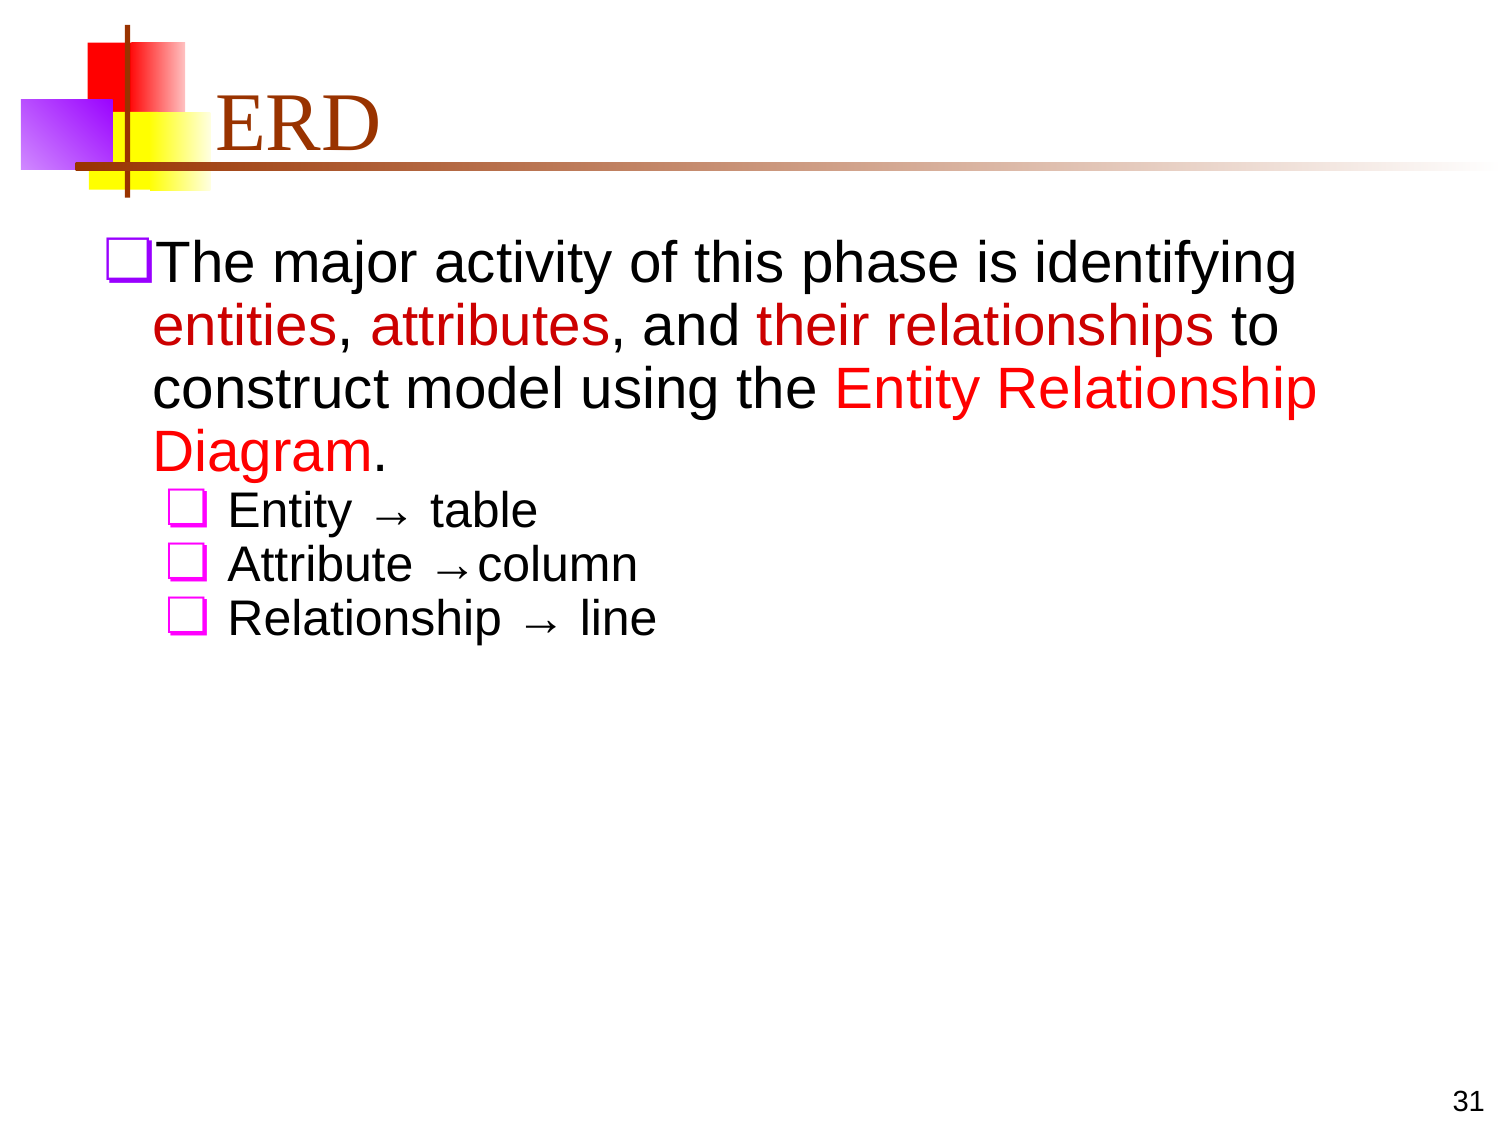

# ERD
The major activity of this phase is identifying entities, attributes, and their relationships to construct model using the Entity Relationship Diagram.
Entity → table
Attribute →column
Relationship → line

31